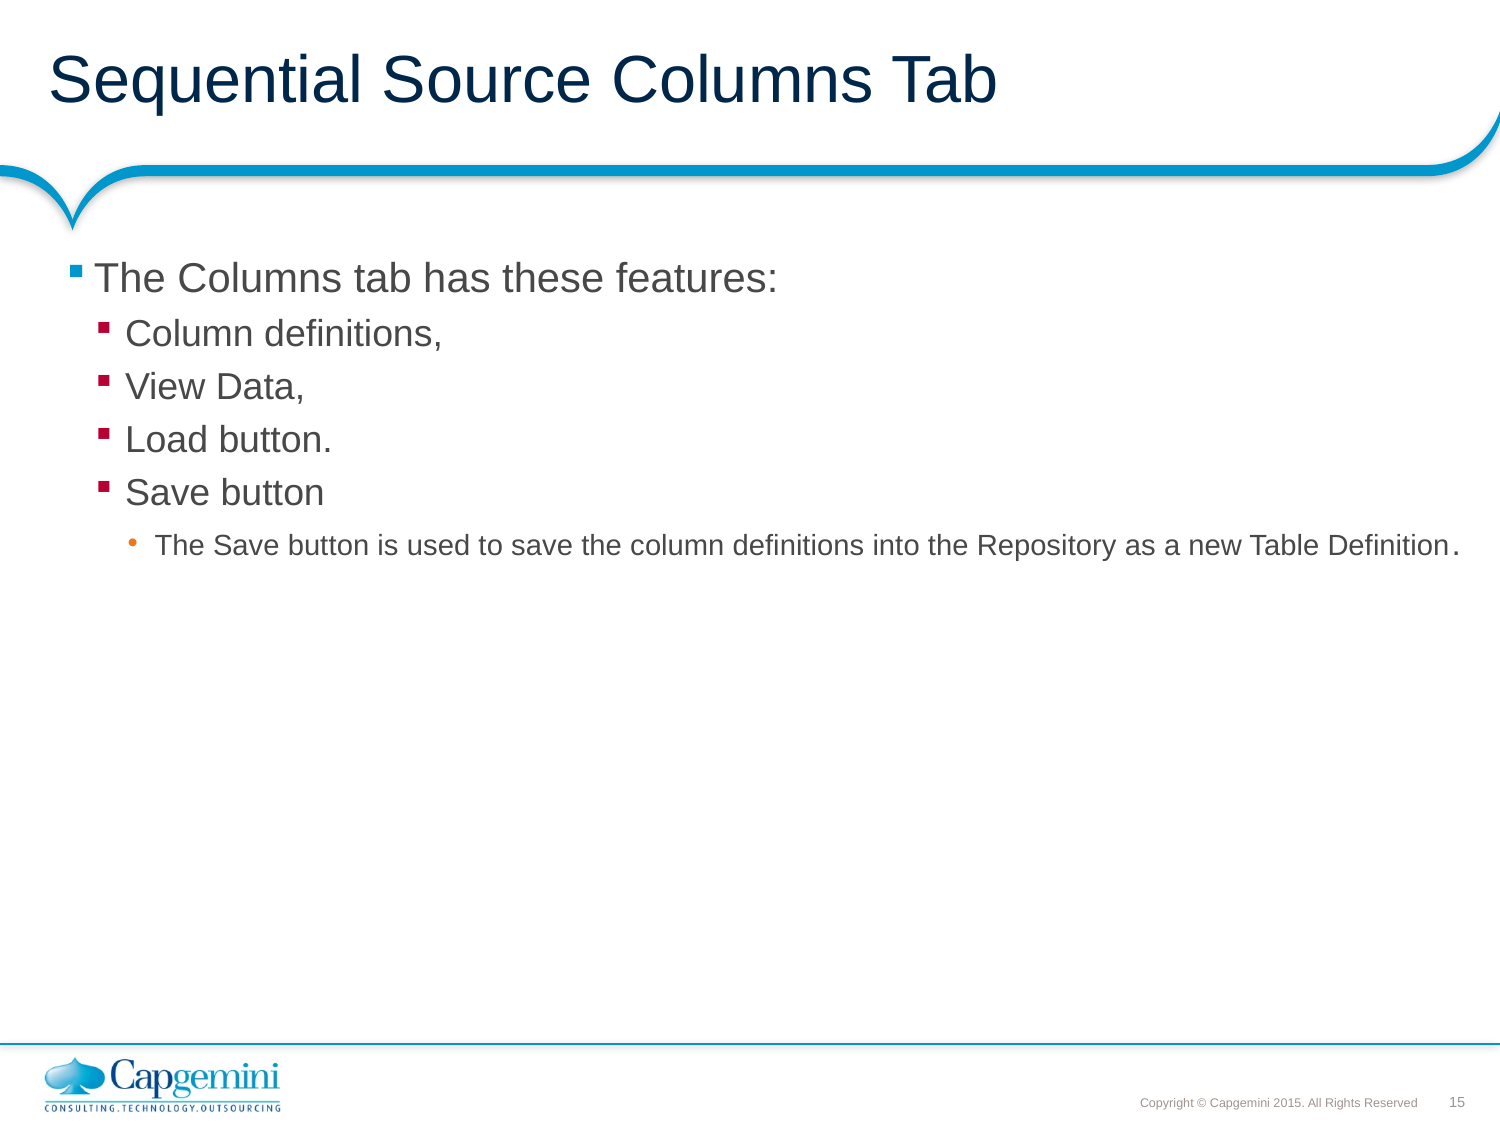

# Sequential Source Columns Tab
The Columns tab has these features:
Column definitions,
View Data,
Load button.
Save button
The Save button is used to save the column definitions into the Repository as a new Table Definition.